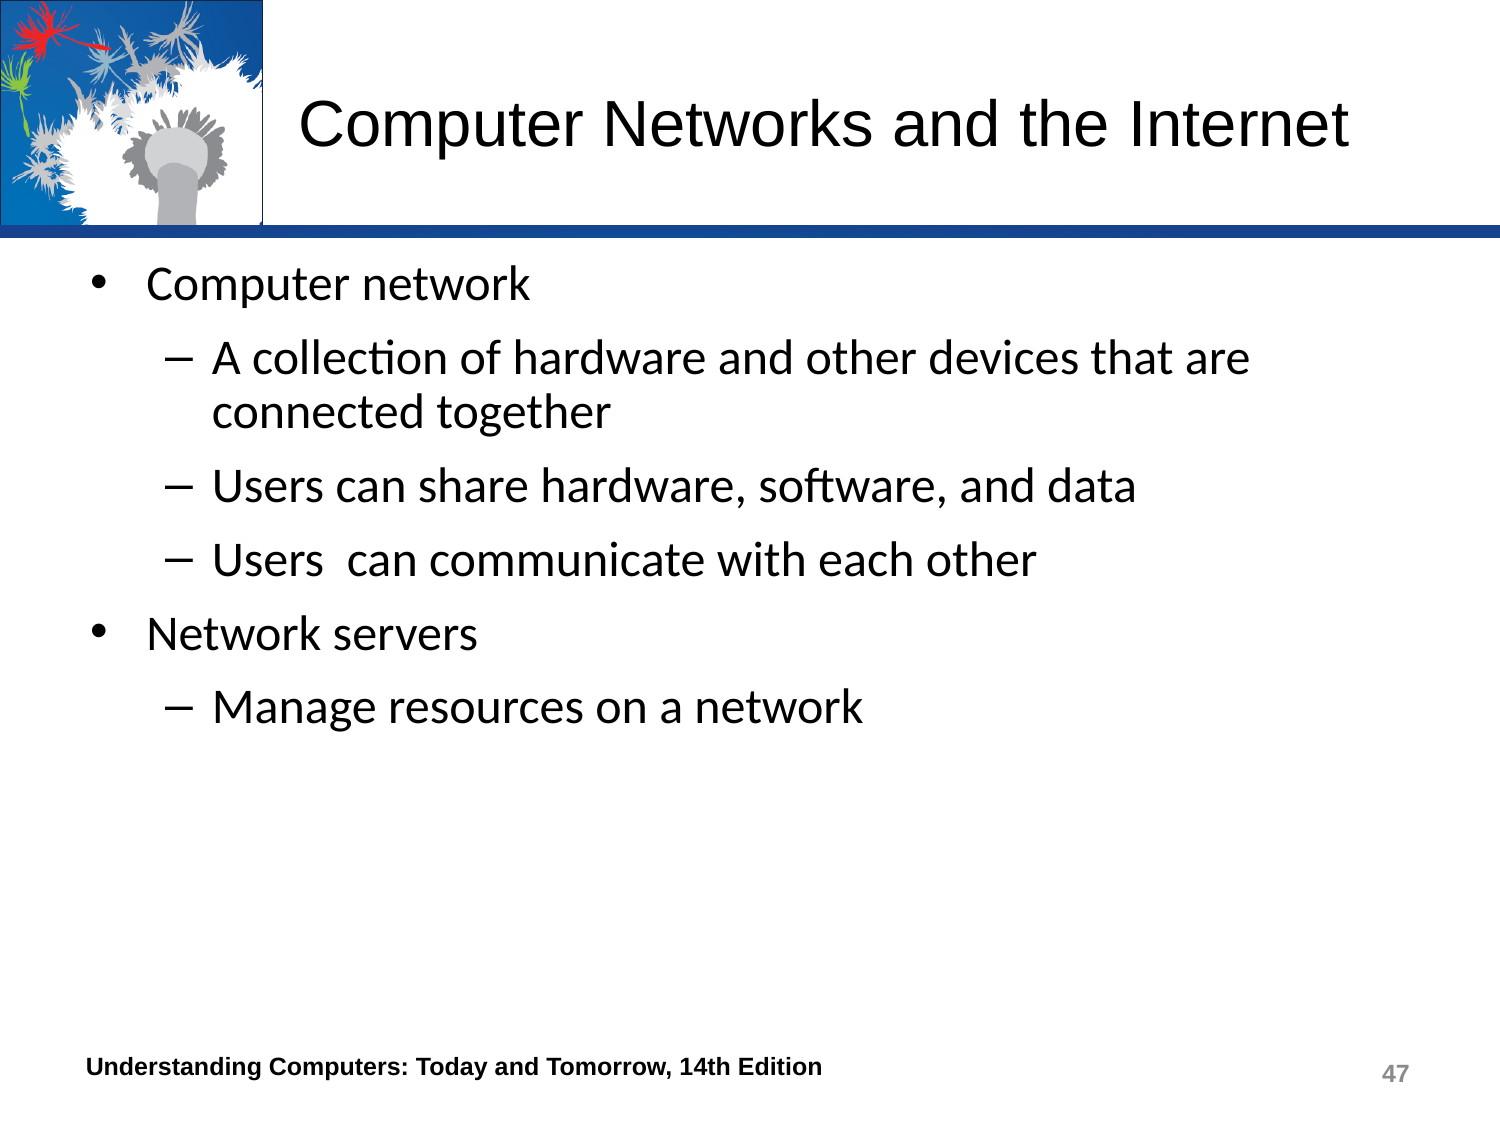

# Computer Networks and the Internet
Computer network
A collection of hardware and other devices that are connected together
Users can share hardware, software, and data
Users  can communicate with each other
Network servers
Manage resources on a network
Understanding Computers: Today and Tomorrow, 14th Edition
47